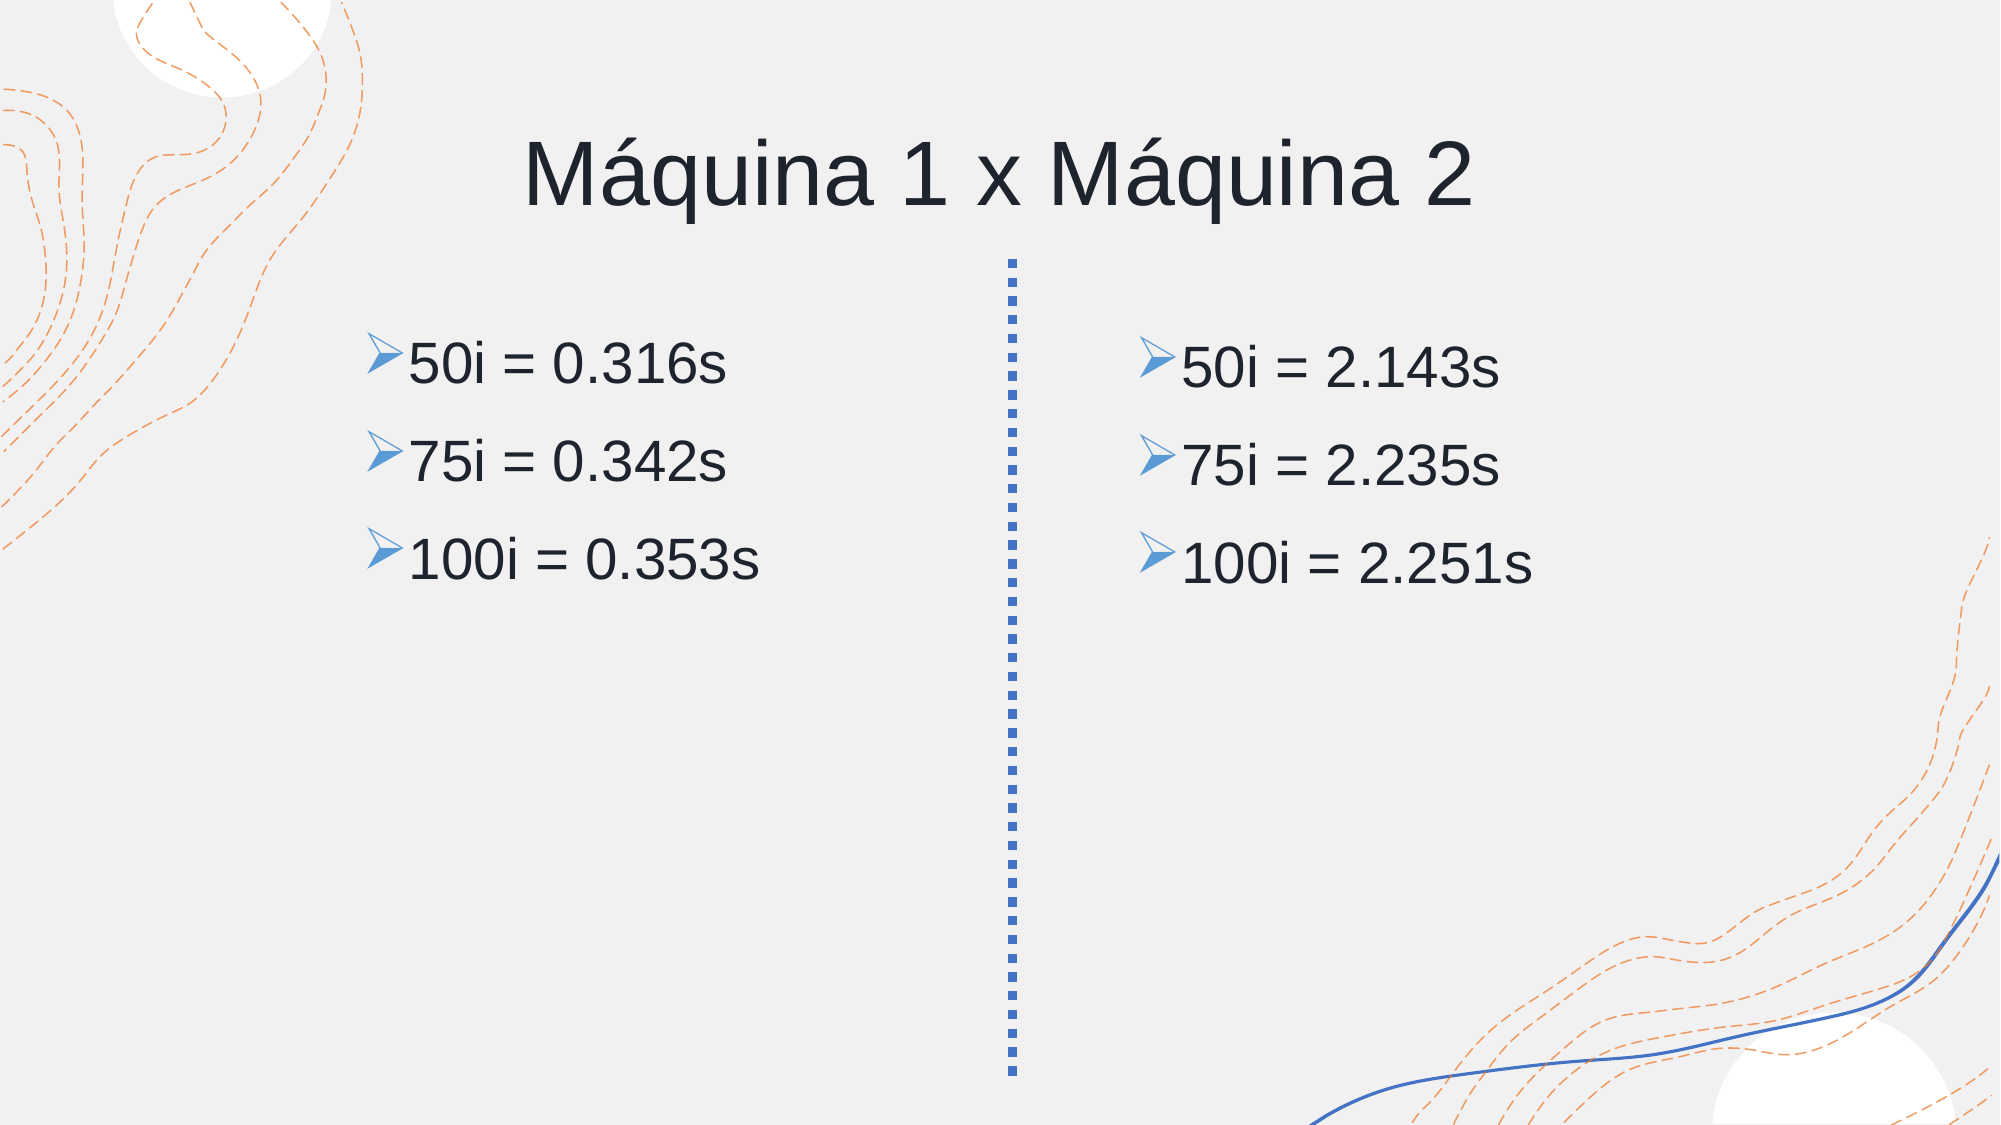

# Máquina 1 x Máquina 2
50i = 0.316s
75i = 0.342s
100i = 0.353s
50i = 2.143s
75i = 2.235s
100i = 2.251s